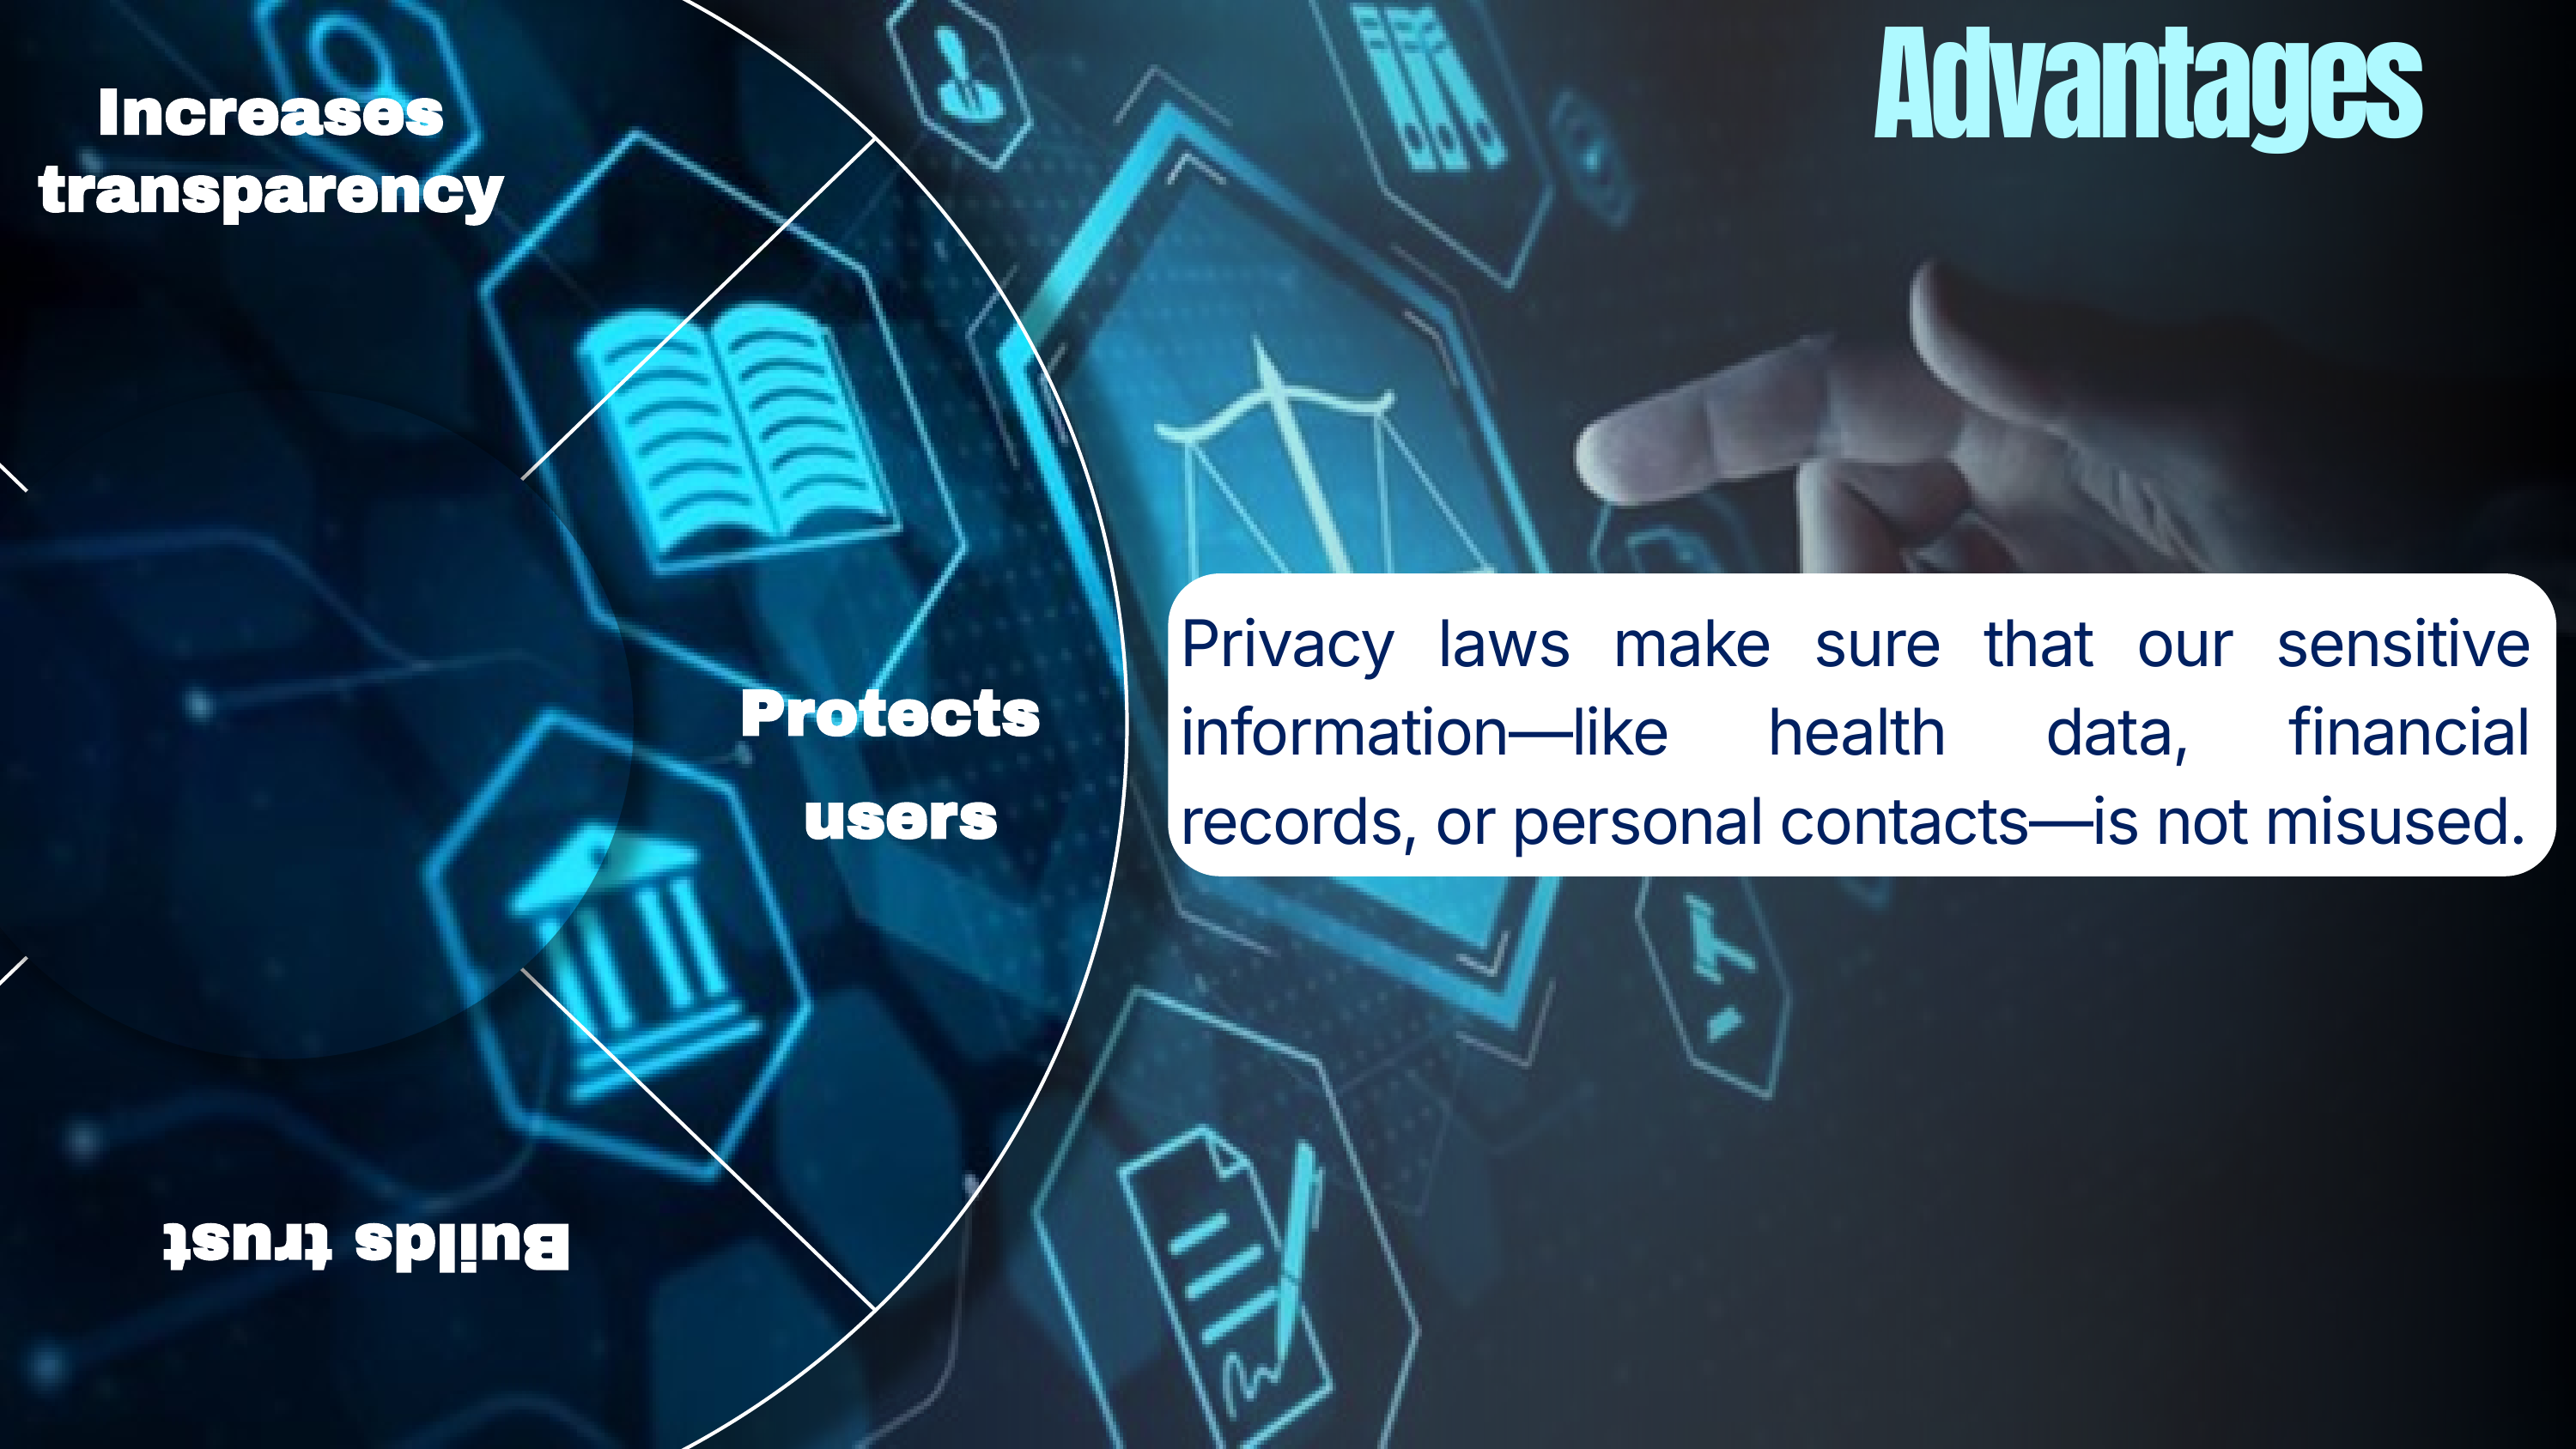

Increases transparency

Protects
 users

Avoids legal problems

Builds trust
Advantages

Privacy laws make sure that our sensitive information—like health data, financial records, or personal contacts—is not misused.

When users feel their data is handled responsibly, they are more likely to trust and continue using the service.